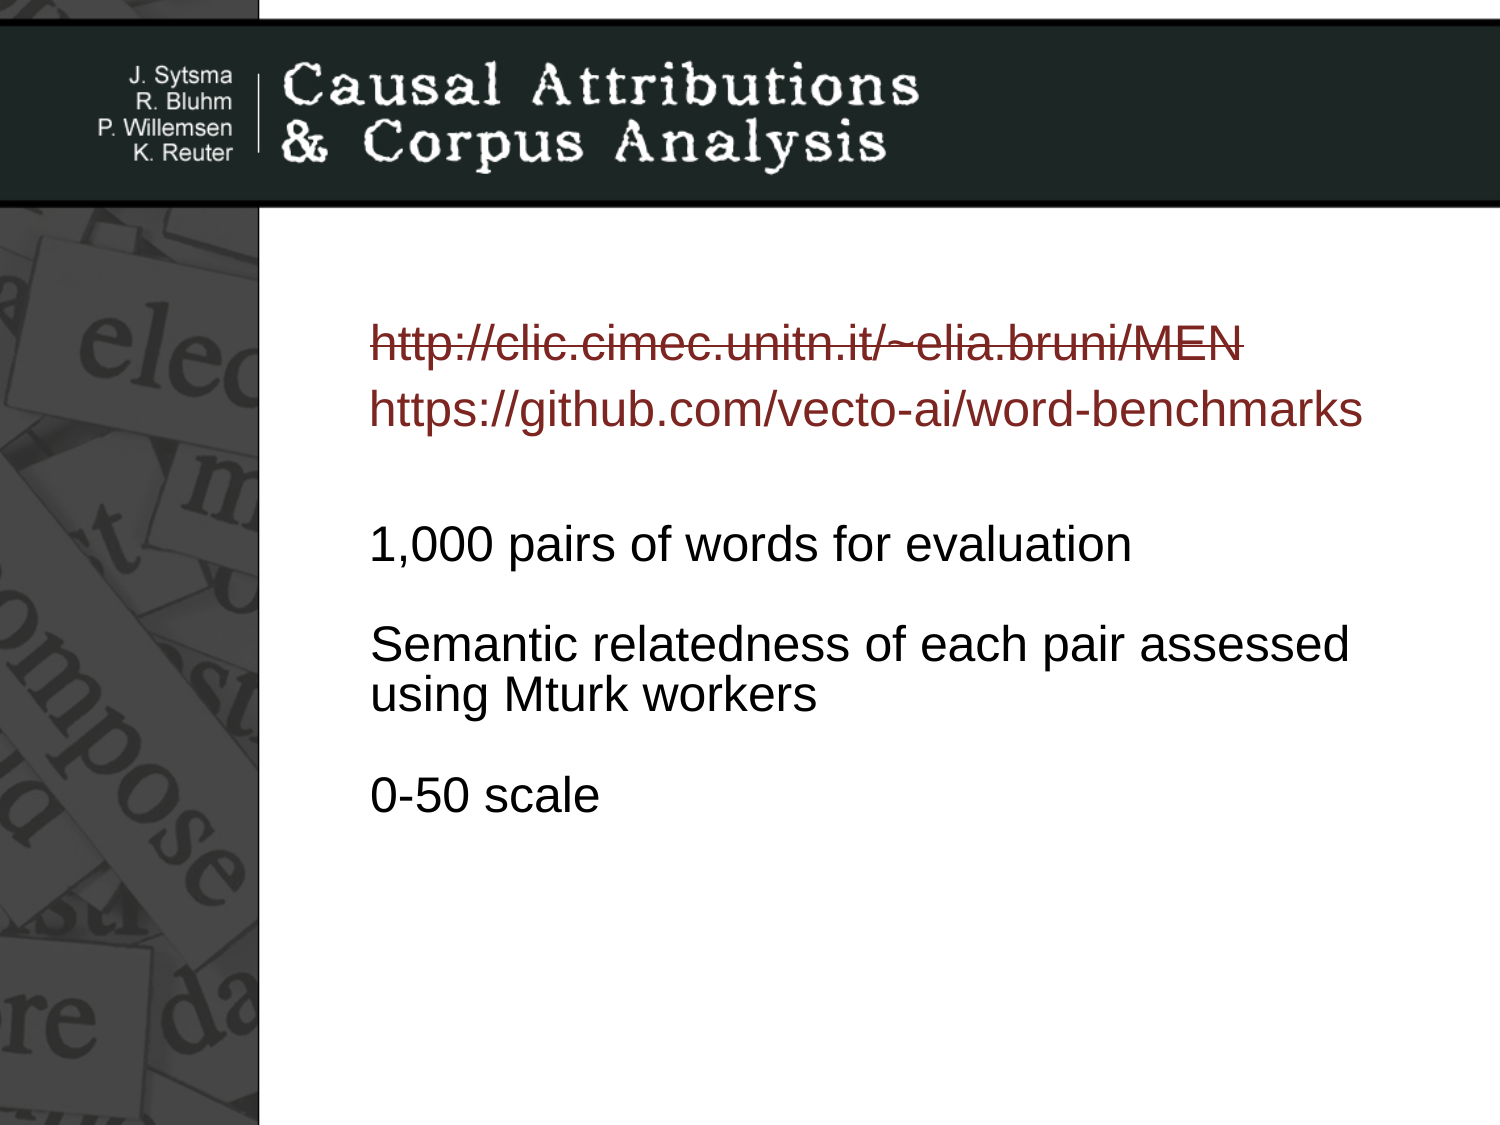

http://clic.cimec.unitn.it/~elia.bruni/MEN
https://github.com/vecto-ai/word-benchmarks
1,000 pairs of words for evaluation
Semantic relatedness of each pair assessed
using Mturk workers
0-50 scale